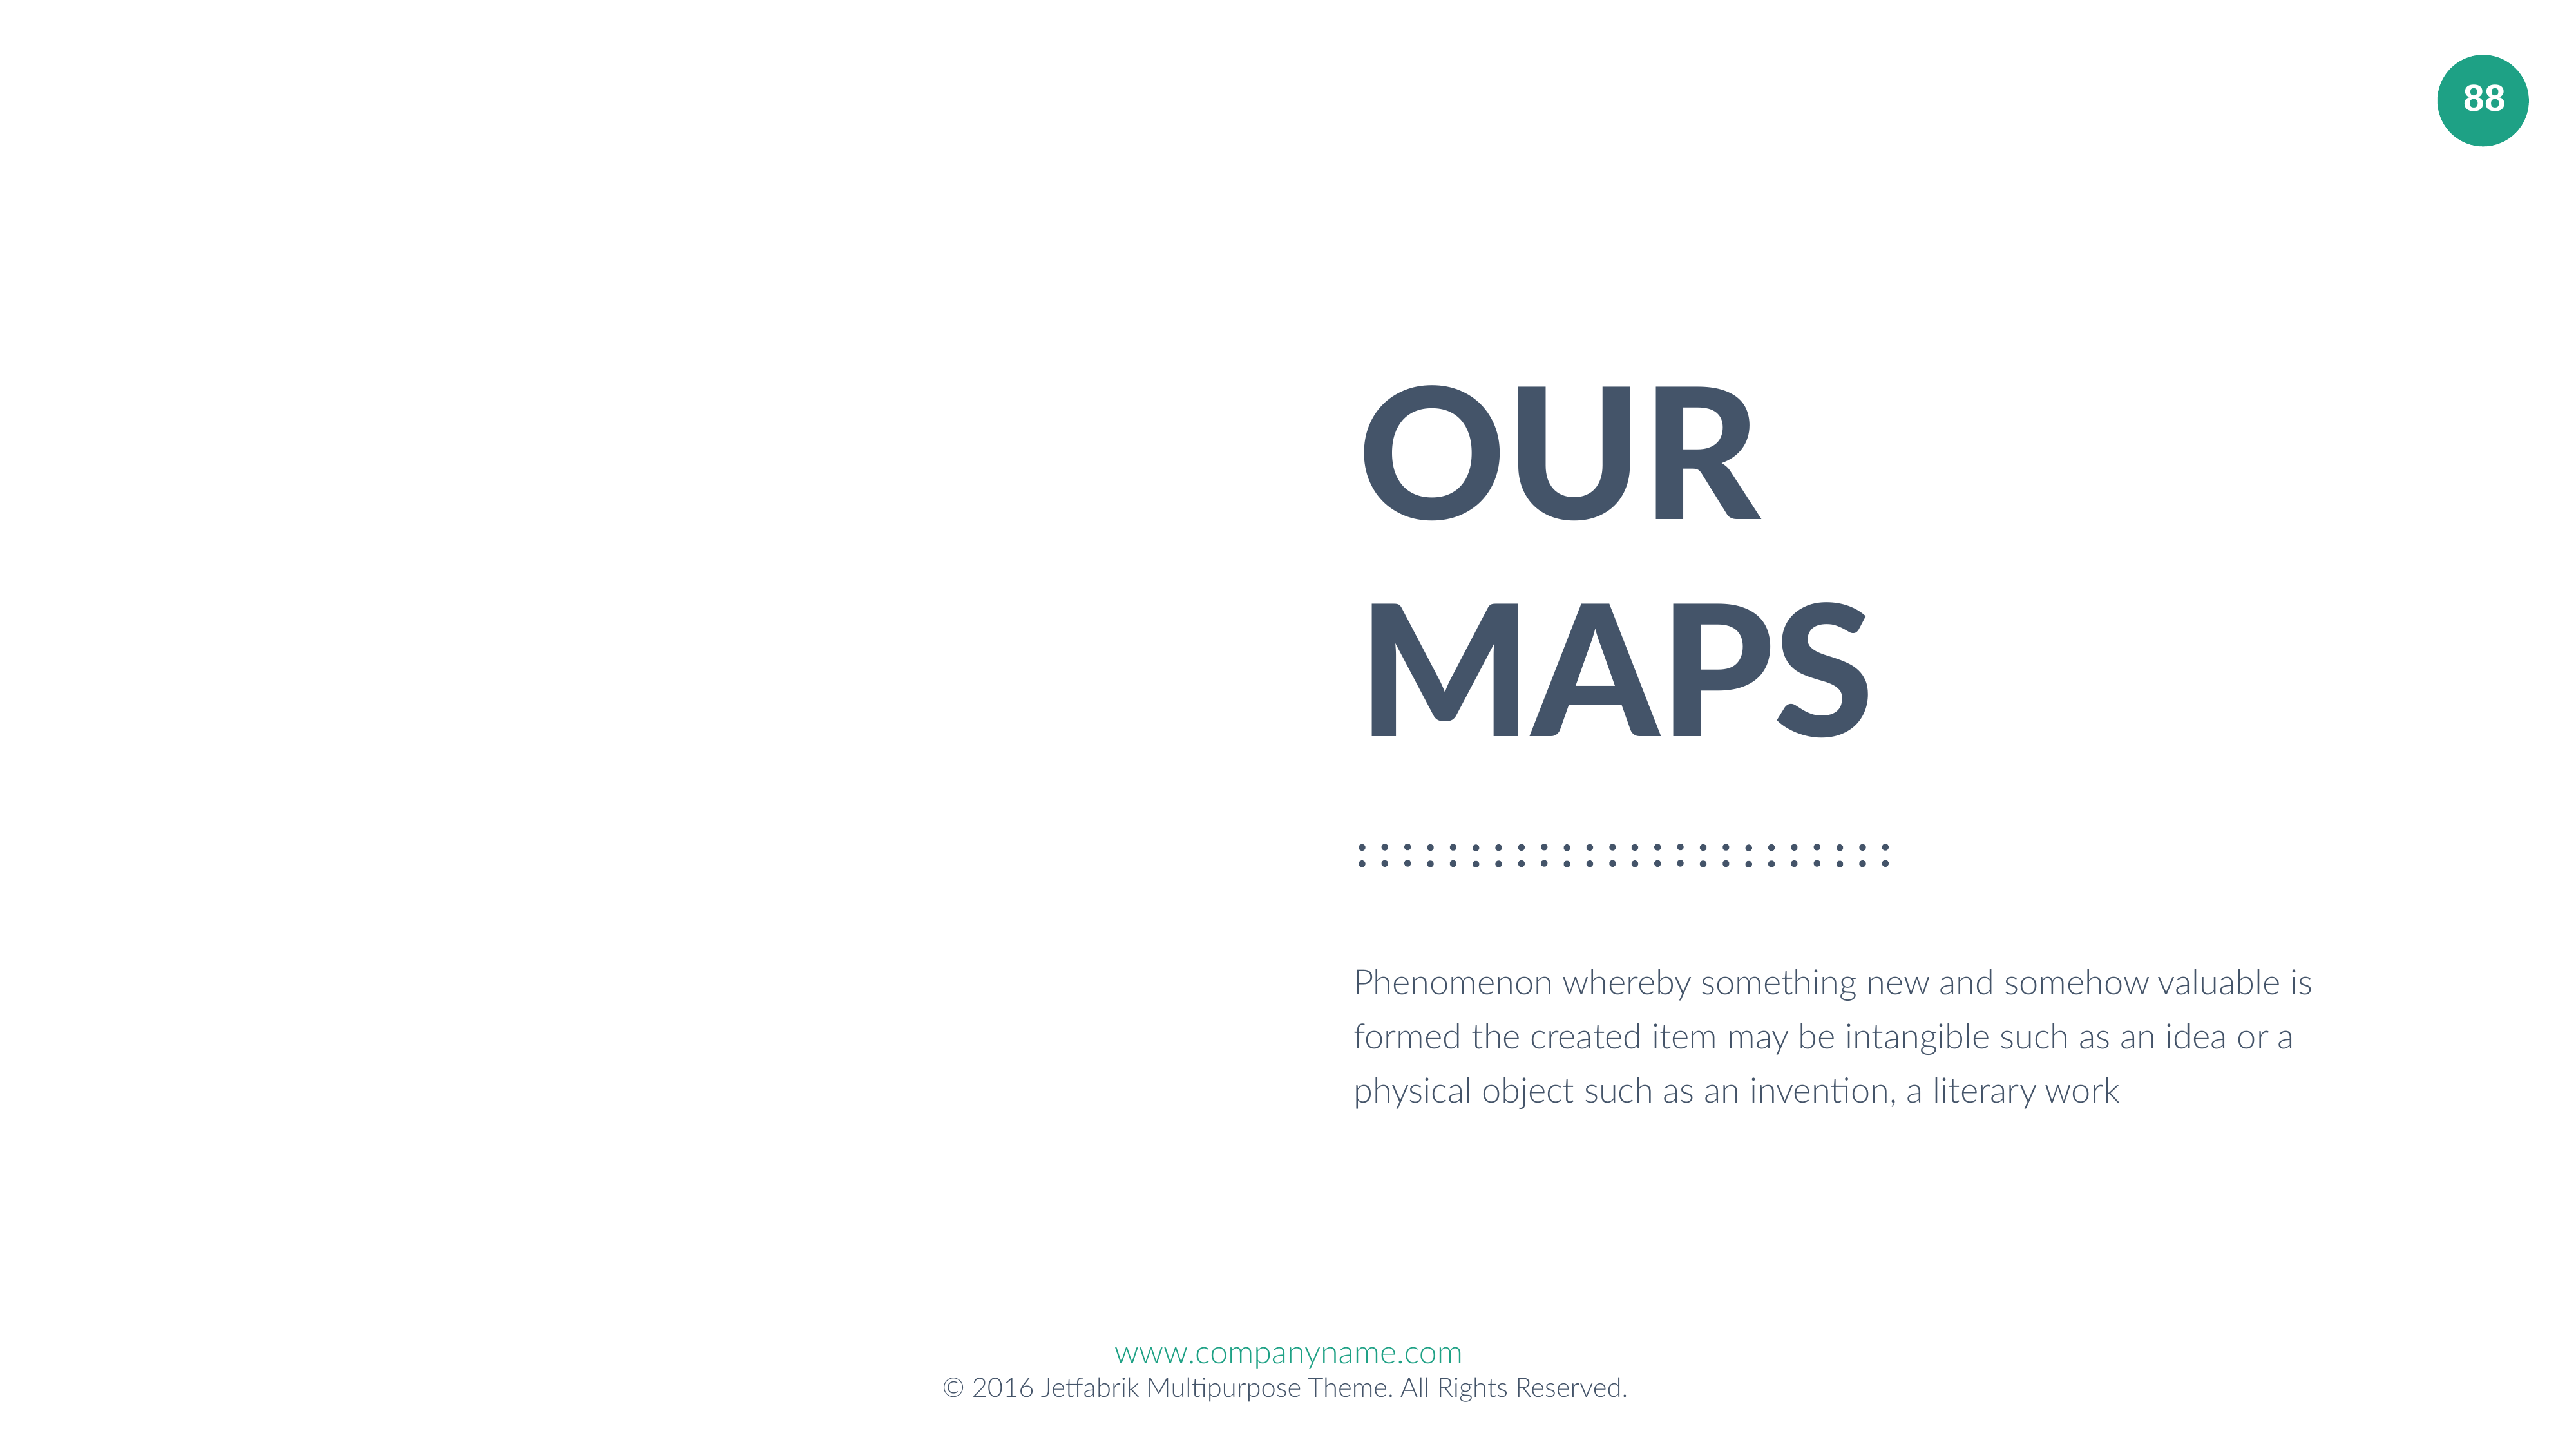

OUR
MAPS

Phenomenon whereby something new and somehow valuable is formed the created item may be intangible such as an idea or a physical object such as an invention, a literary work